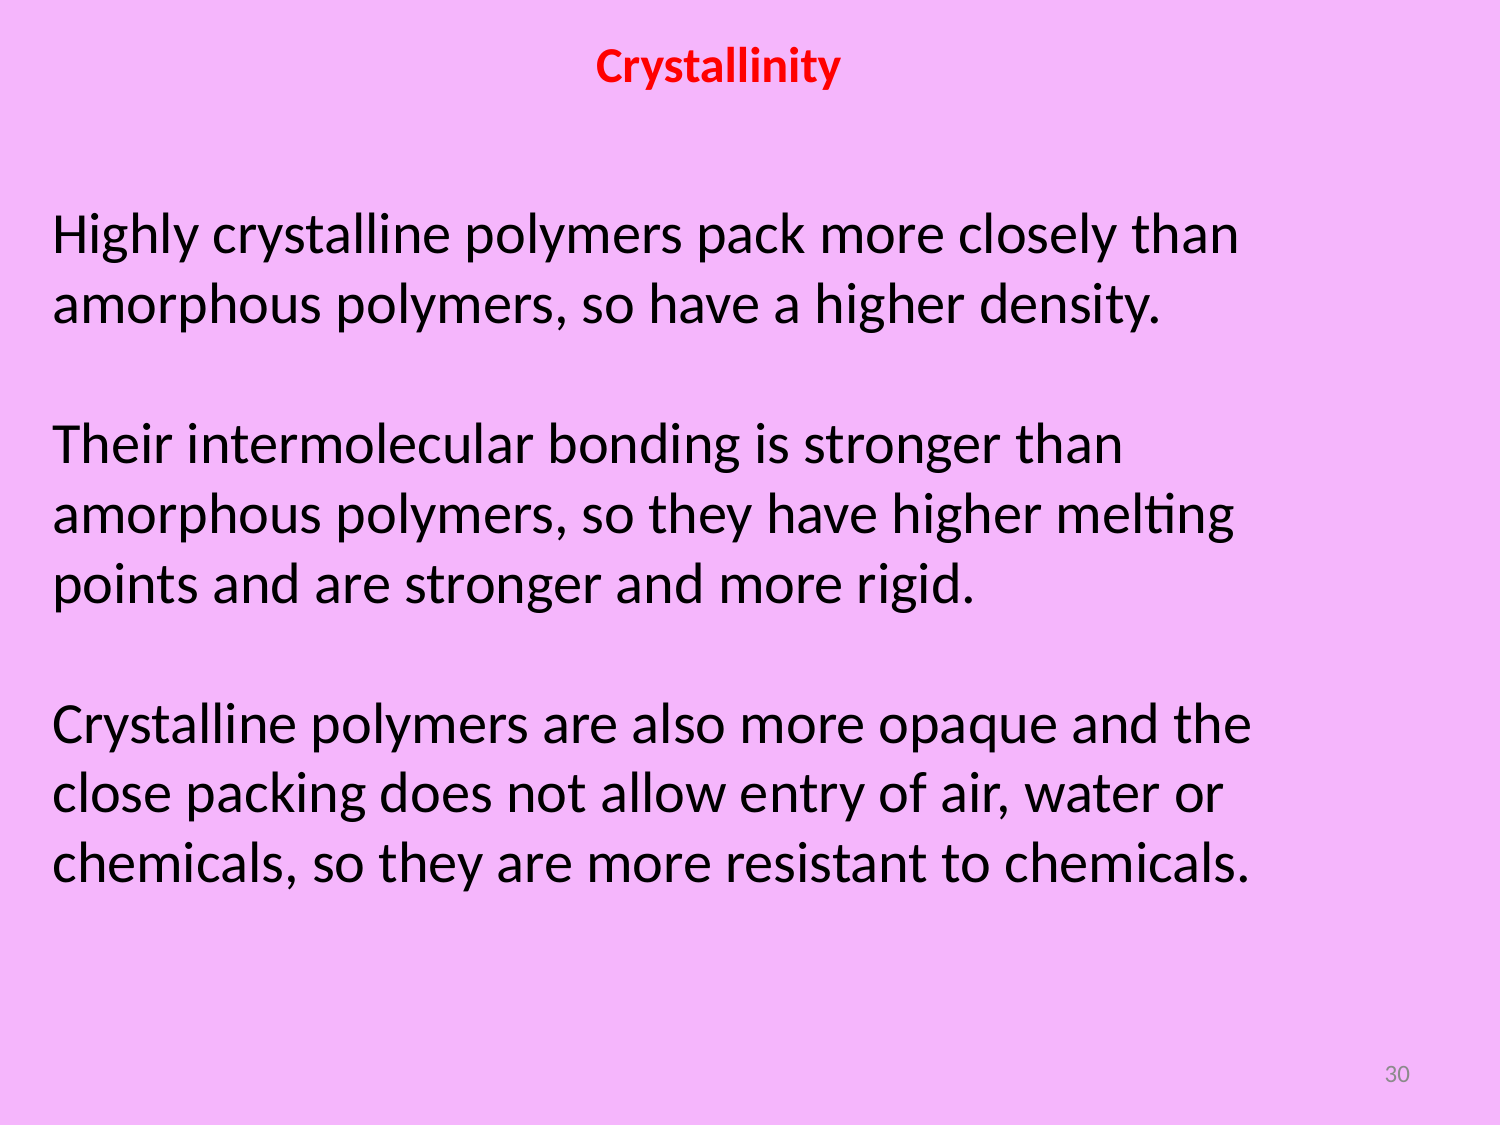

# Crystallinity
Highly crystalline polymers pack more closely than amorphous polymers, so have a higher density.

Their intermolecular bonding is stronger than amorphous polymers, so they have higher melting points and are stronger and more rigid.

Crystalline polymers are also more opaque and the close packing does not allow entry of air, water or chemicals, so they are more resistant to chemicals.
30